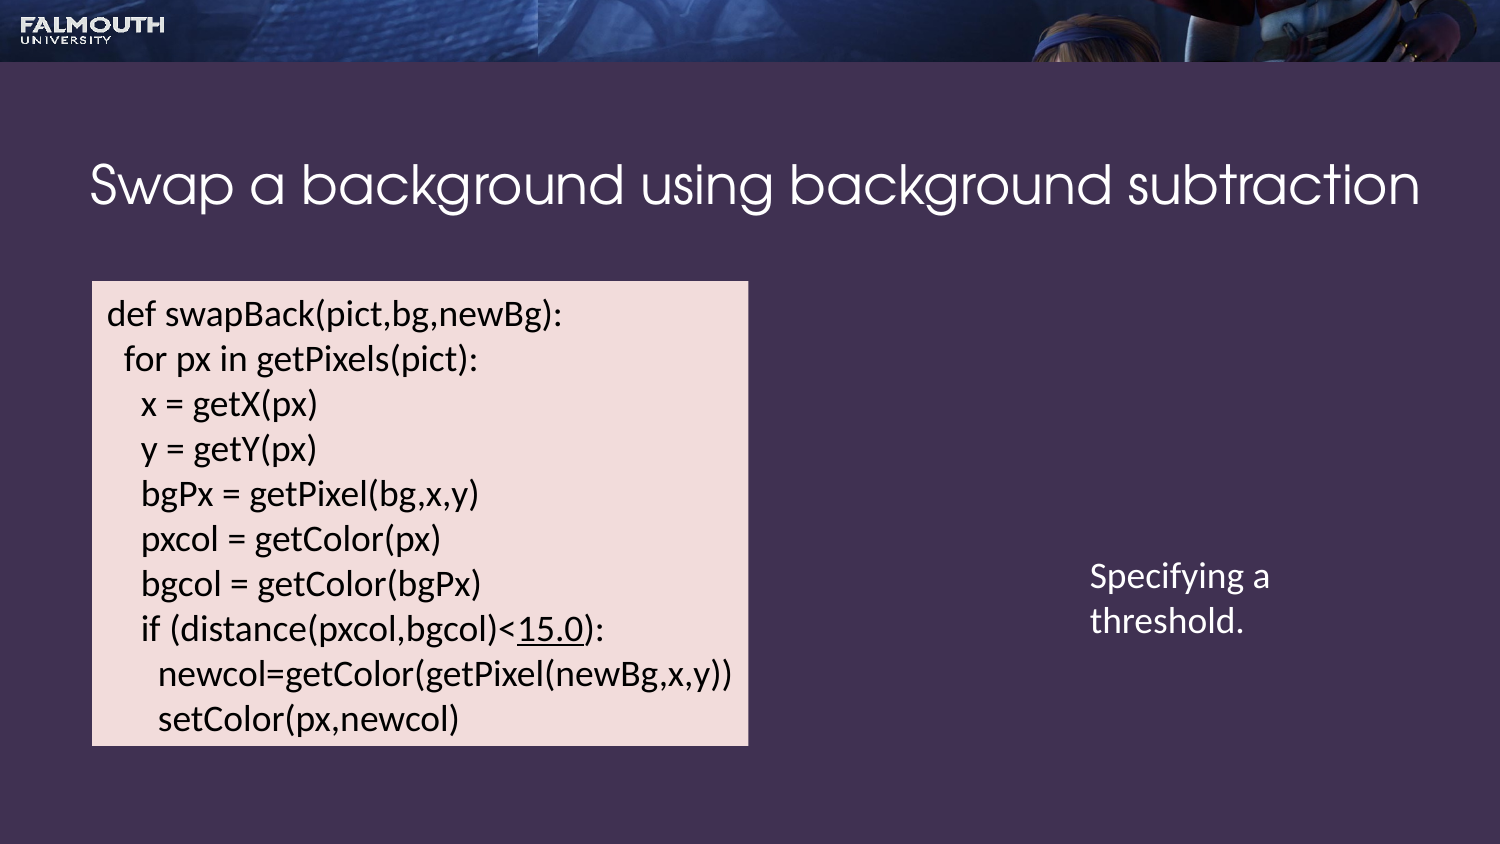

# Swap a background using background subtraction
def swapBack(pict,bg,newBg):
  for px in getPixels(pict):
    x = getX(px)
    y = getY(px)
    bgPx = getPixel(bg,x,y)
    pxcol = getColor(px)
    bgcol = getColor(bgPx)
    if (distance(pxcol,bgcol)<15.0):
      newcol=getColor(getPixel(newBg,x,y))
      setColor(px,newcol)
Specifying a threshold.